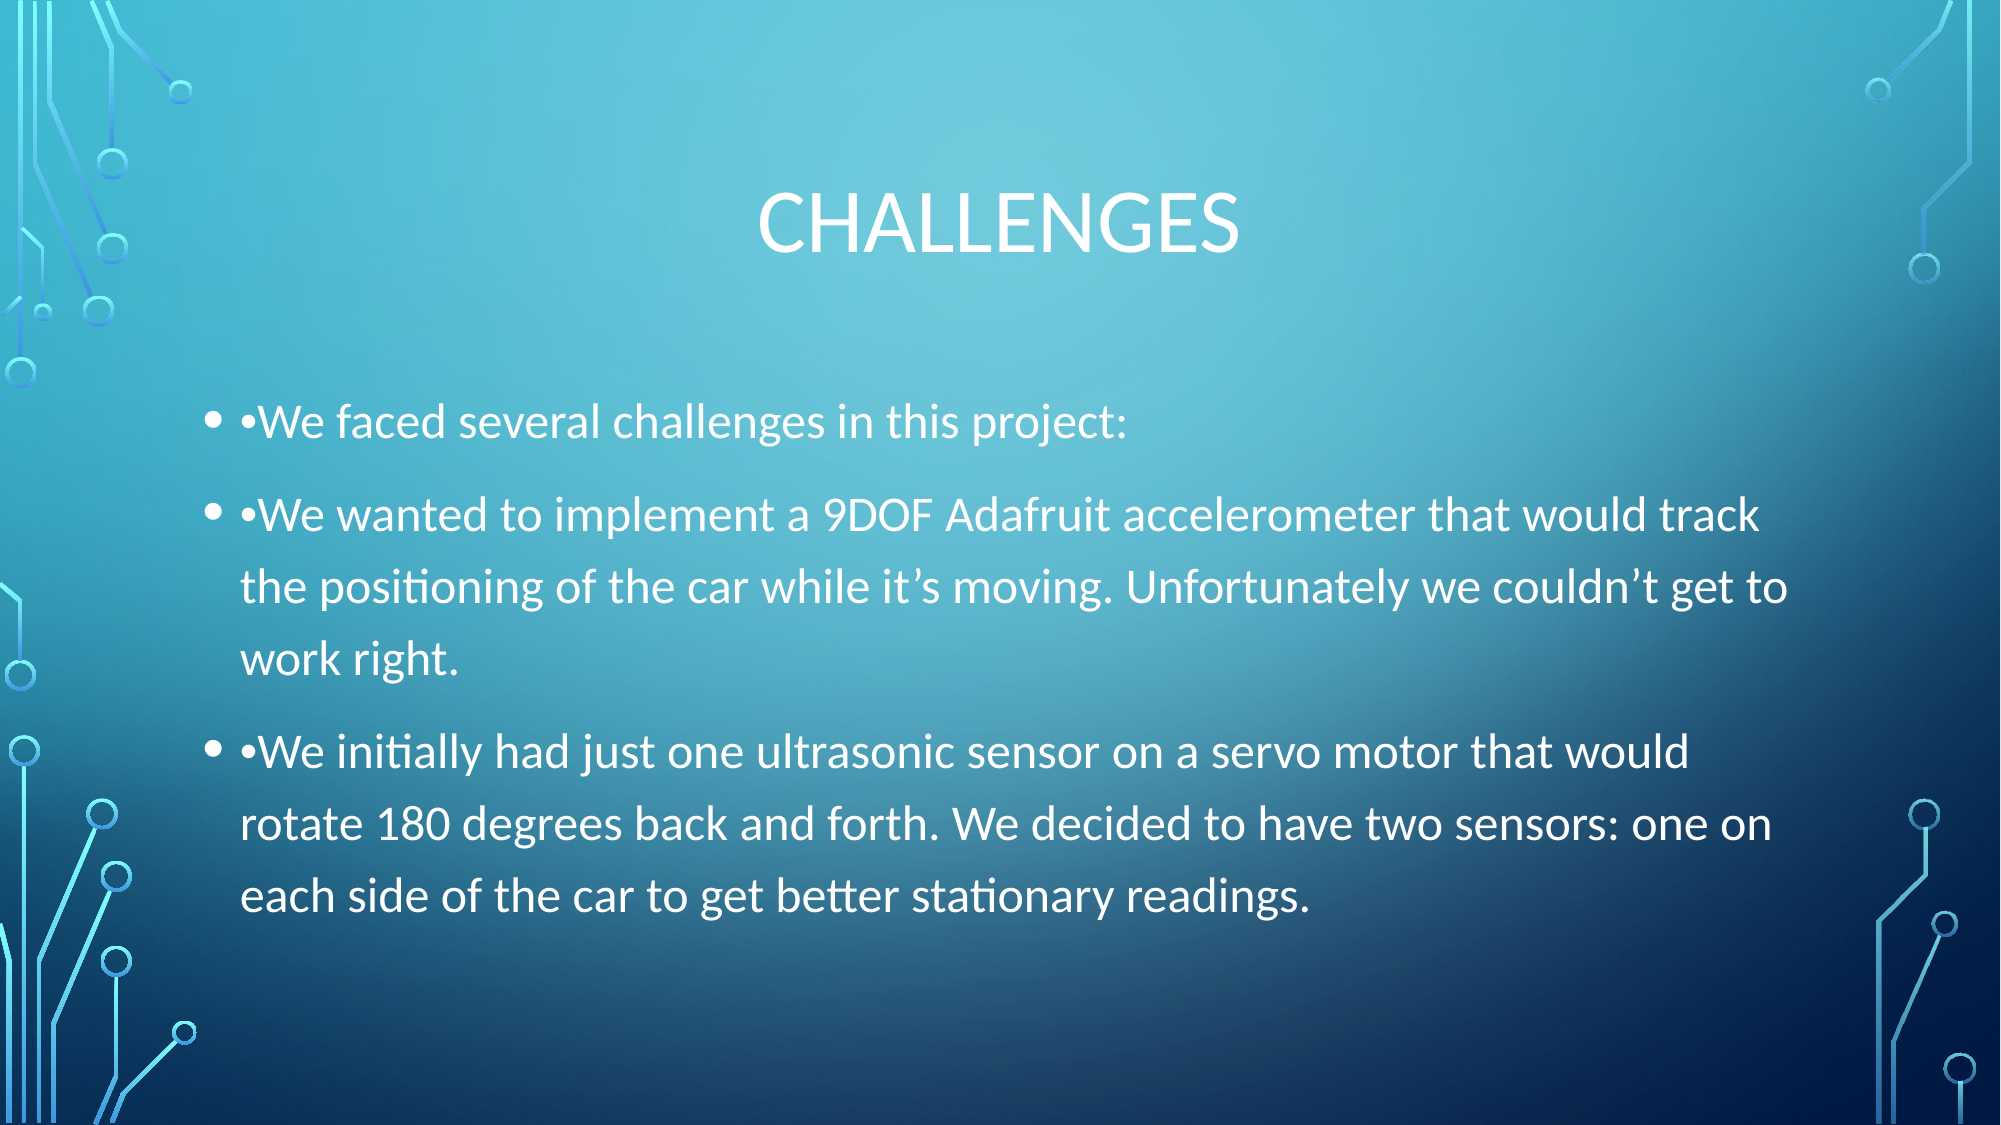

# Challenges
•We faced several challenges in this project:
•We wanted to implement a 9DOF Adafruit accelerometer that would track the positioning of the car while it’s moving. Unfortunately we couldn’t get to work right.
•We initially had just one ultrasonic sensor on a servo motor that would rotate 180 degrees back and forth. We decided to have two sensors: one on each side of the car to get better stationary readings.